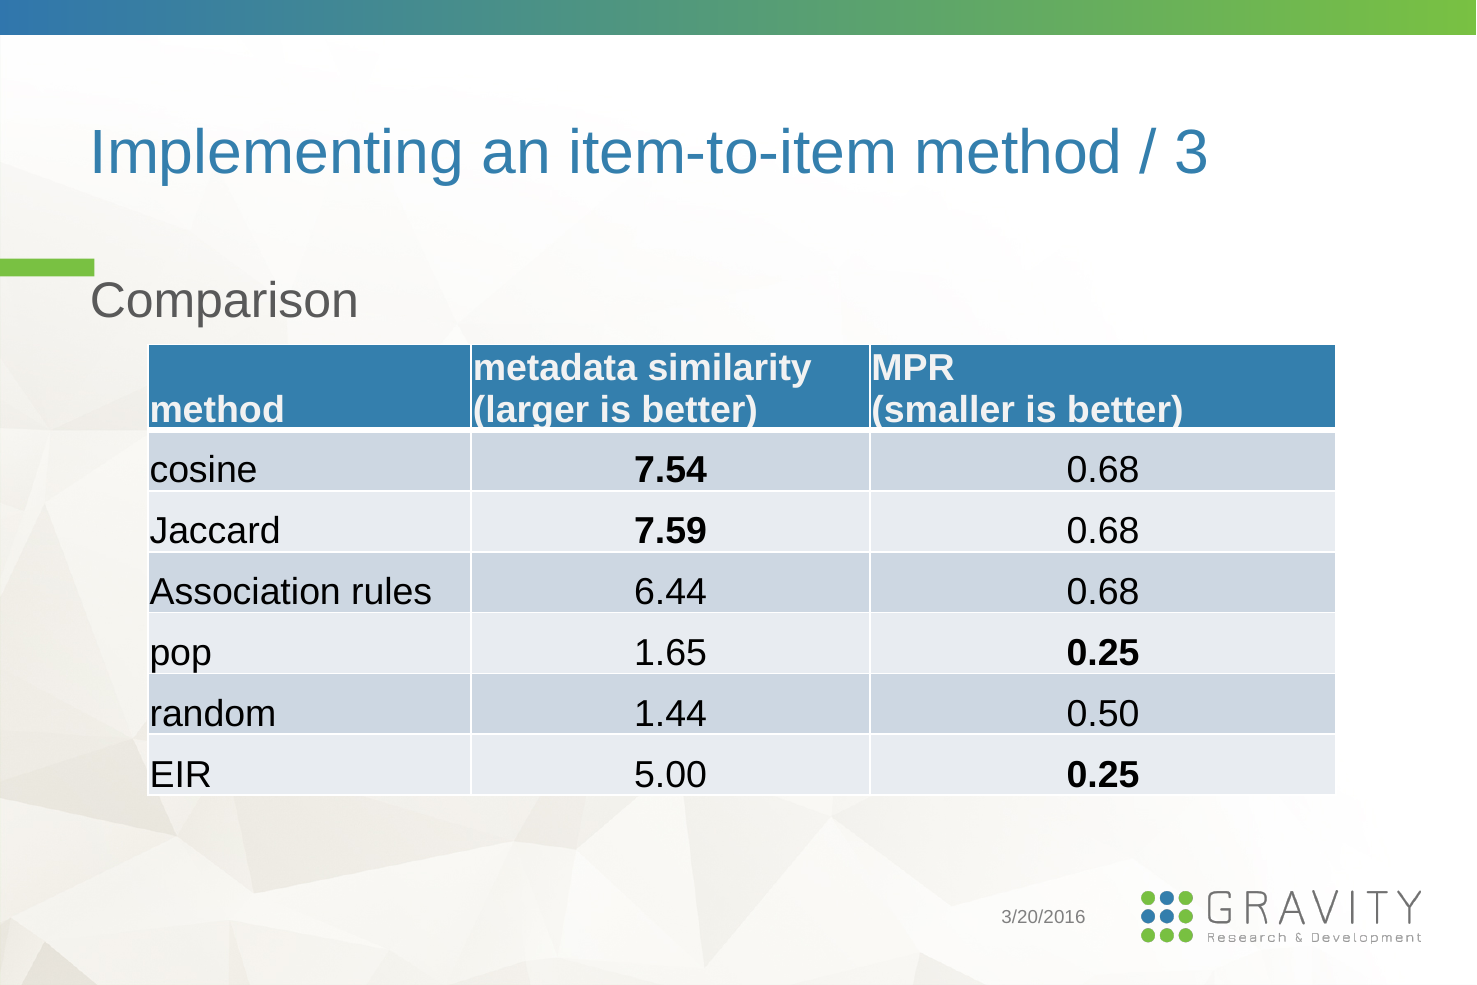

# Implementing an item-to-item method / 3
Comparison

| method | metadata similarity (larger is better) | MPR (smaller is better) |
| --- | --- | --- |
| cosine | 7.54 | 0.68 |
| Jaccard | 7.59 | 0.68 |
| Association rules | 6.44 | 0.68 |
| pop | 1.65 | 0.25 |
| random | 1.44 | 0.50 |
| EIR | 5.00 | 0.25 |
3/20/2016